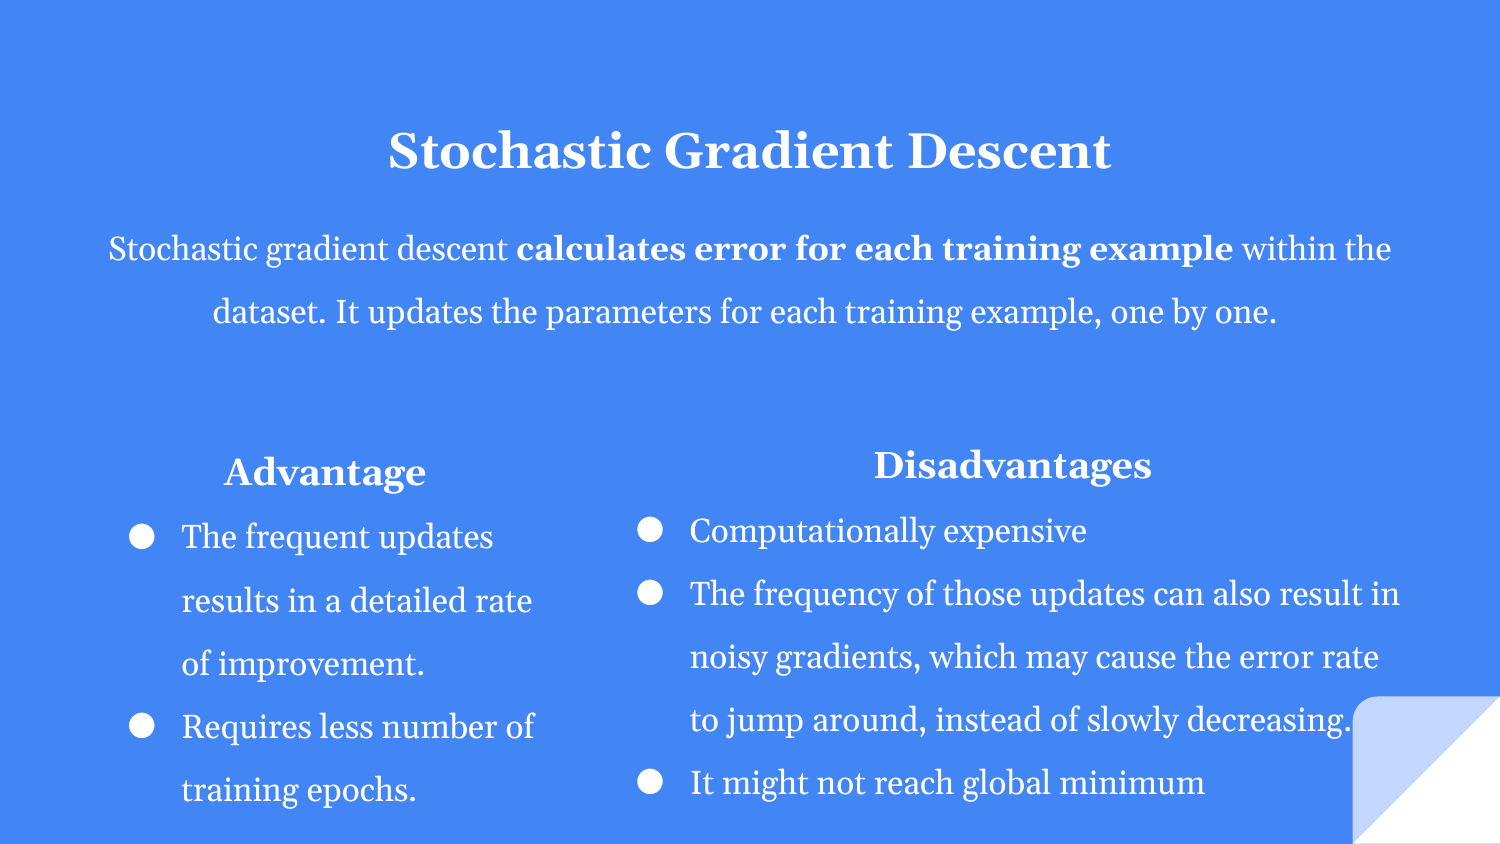

Stochastic Gradient Descent

Stochastic gradient descent calculates error for each training example within the dataset. It updates the parameters for each training example, one by one.
Disadvantages
Computationally expensive
The frequency of those updates can also result in noisy gradients, which may cause the error rate to jump around, instead of slowly decreasing.
It might not reach global minimum

Advantage
The frequent updates results in a detailed rate of improvement.
Requires less number of training epochs.